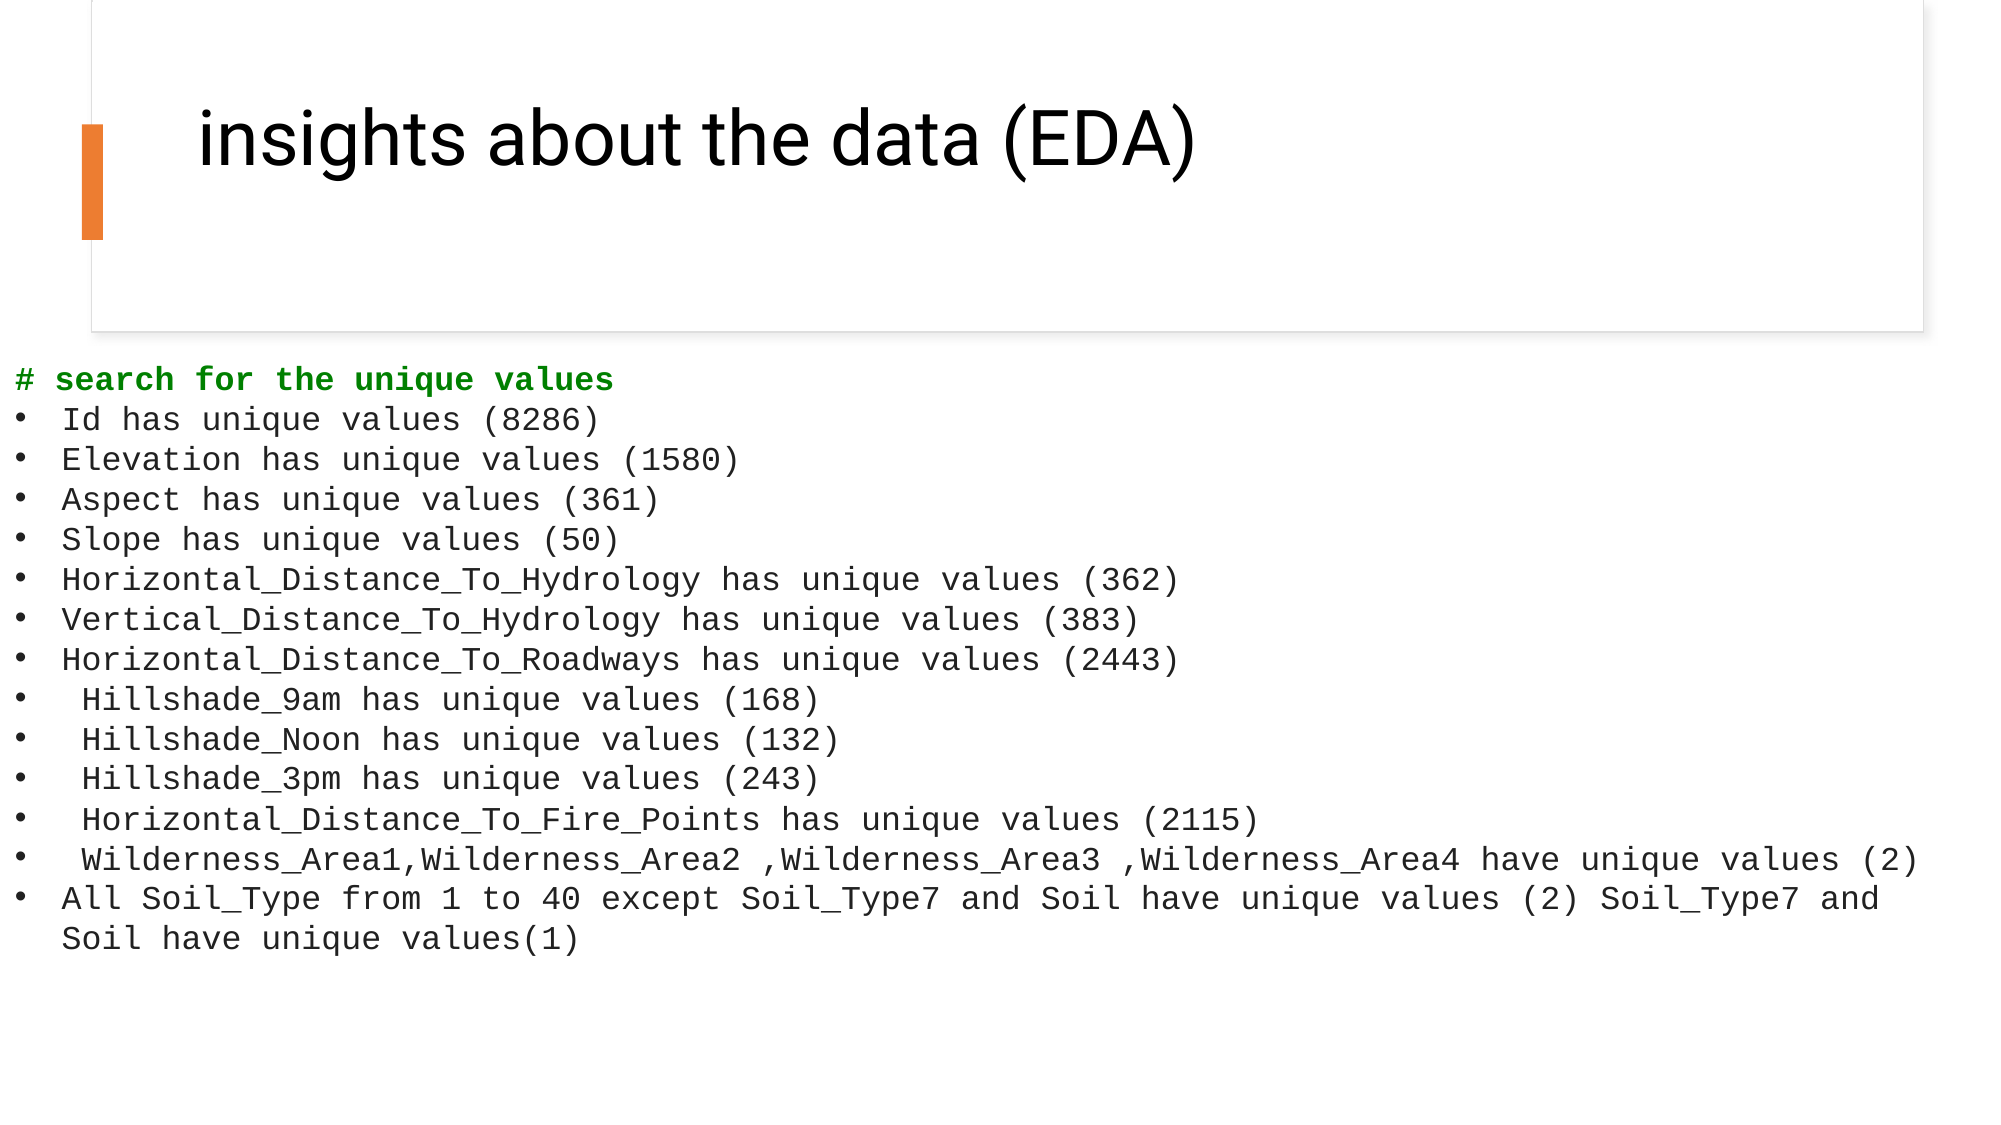

# insights about the data (EDA)

# search for the unique values
Id has unique values (8286)
Elevation has unique values (1580)
Aspect has unique values (361)
Slope has unique values (50)
Horizontal_Distance_To_Hydrology has unique values (362)
Vertical_Distance_To_Hydrology has unique values (383)
Horizontal_Distance_To_Roadways has unique values (2443)
 Hillshade_9am has unique values (168)
 Hillshade_Noon has unique values (132)
 Hillshade_3pm has unique values (243)
 Horizontal_Distance_To_Fire_Points has unique values (2115)
 Wilderness_Area1,Wilderness_Area2 ,Wilderness_Area3 ,Wilderness_Area4 have unique values (2)
All Soil_Type from 1 to 40 except Soil_Type7 and Soil have unique values (2) Soil_Type7 and Soil have unique values(1)